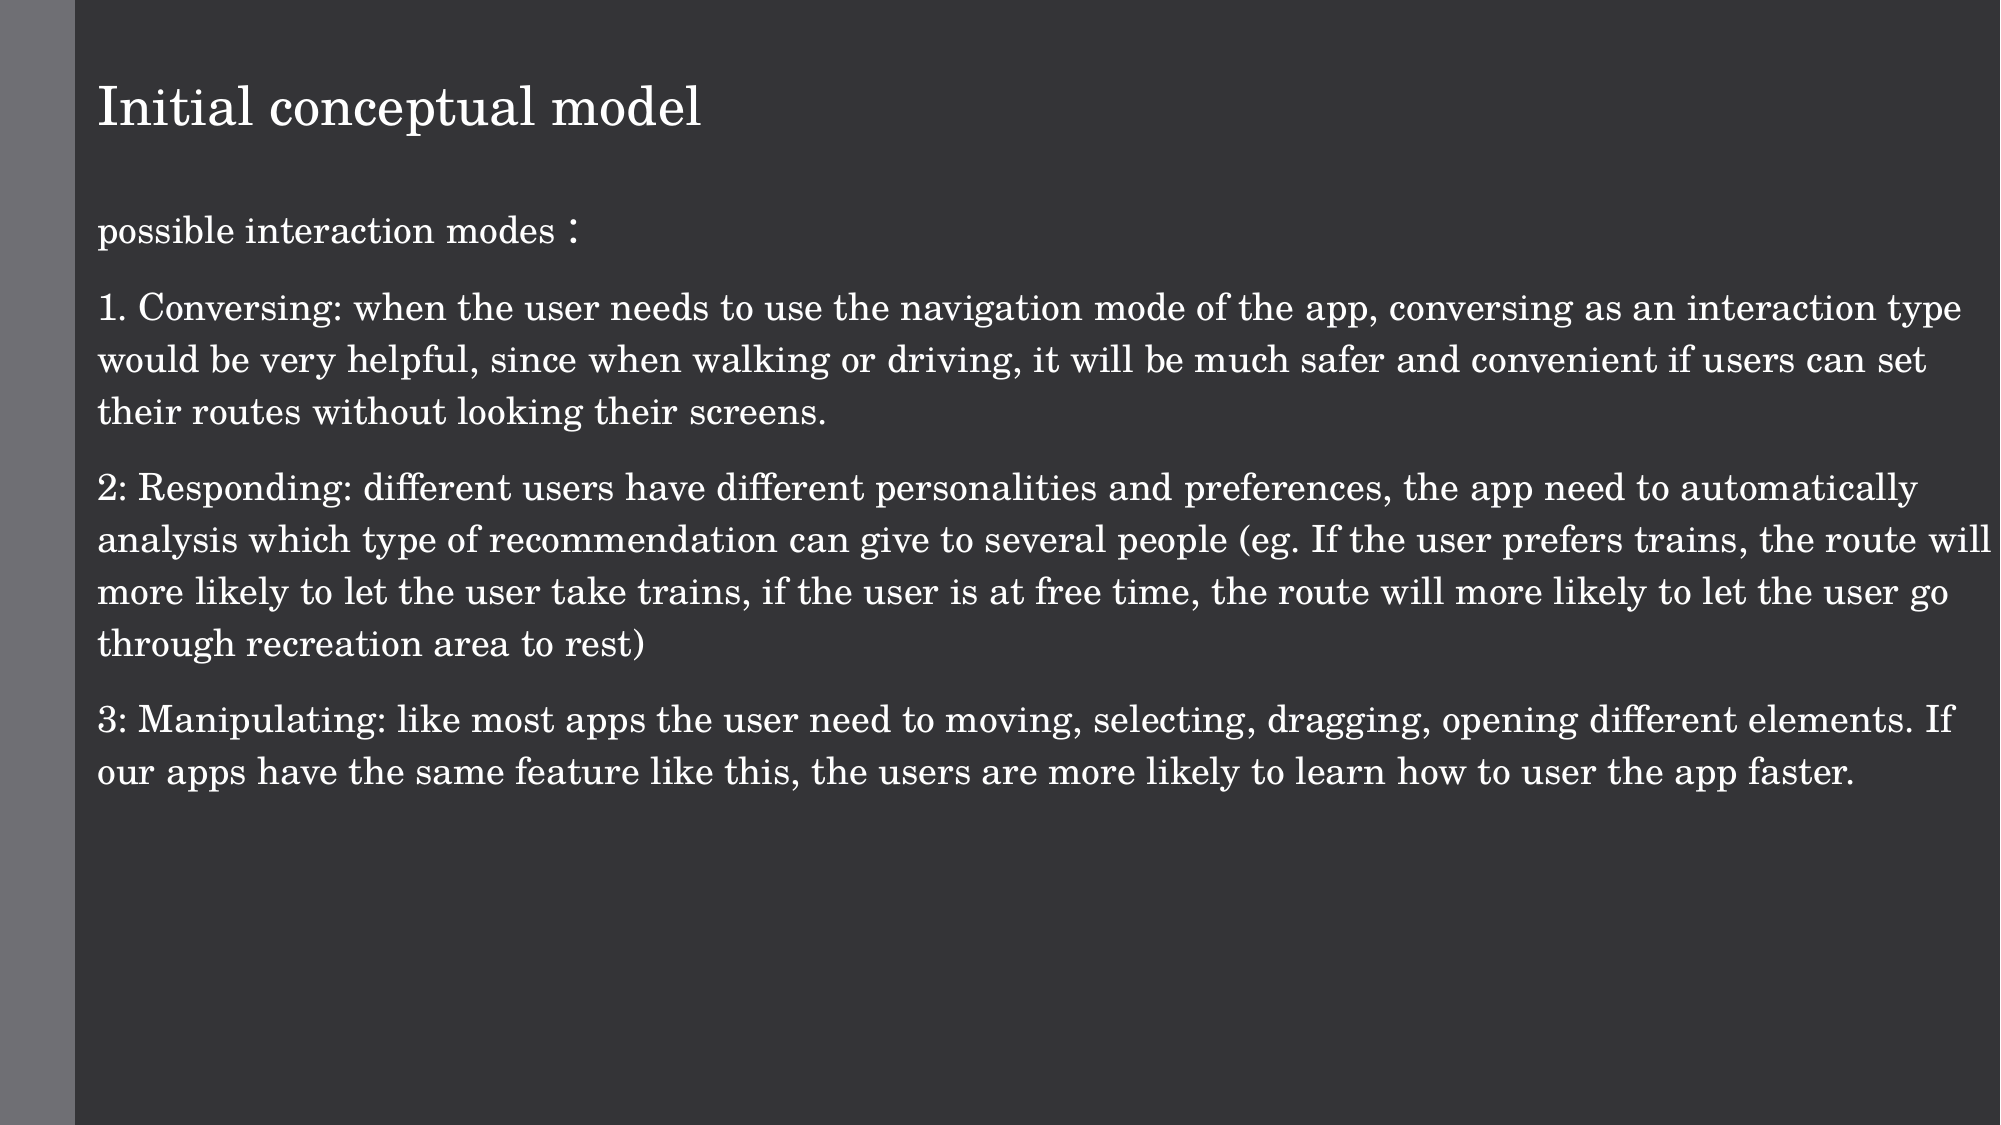

# Initial conceptual model
possible interaction modes：
1. Conversing: when the user needs to use the navigation mode of the app, conversing as an interaction type would be very helpful, since when walking or driving, it will be much safer and convenient if users can set their routes without looking their screens.
2: Responding: different users have different personalities and preferences, the app need to automatically analysis which type of recommendation can give to several people (eg. If the user prefers trains, the route will more likely to let the user take trains, if the user is at free time, the route will more likely to let the user go through recreation area to rest)
3: Manipulating: like most apps the user need to moving, selecting, dragging, opening different elements. If our apps have the same feature like this, the users are more likely to learn how to user the app faster.